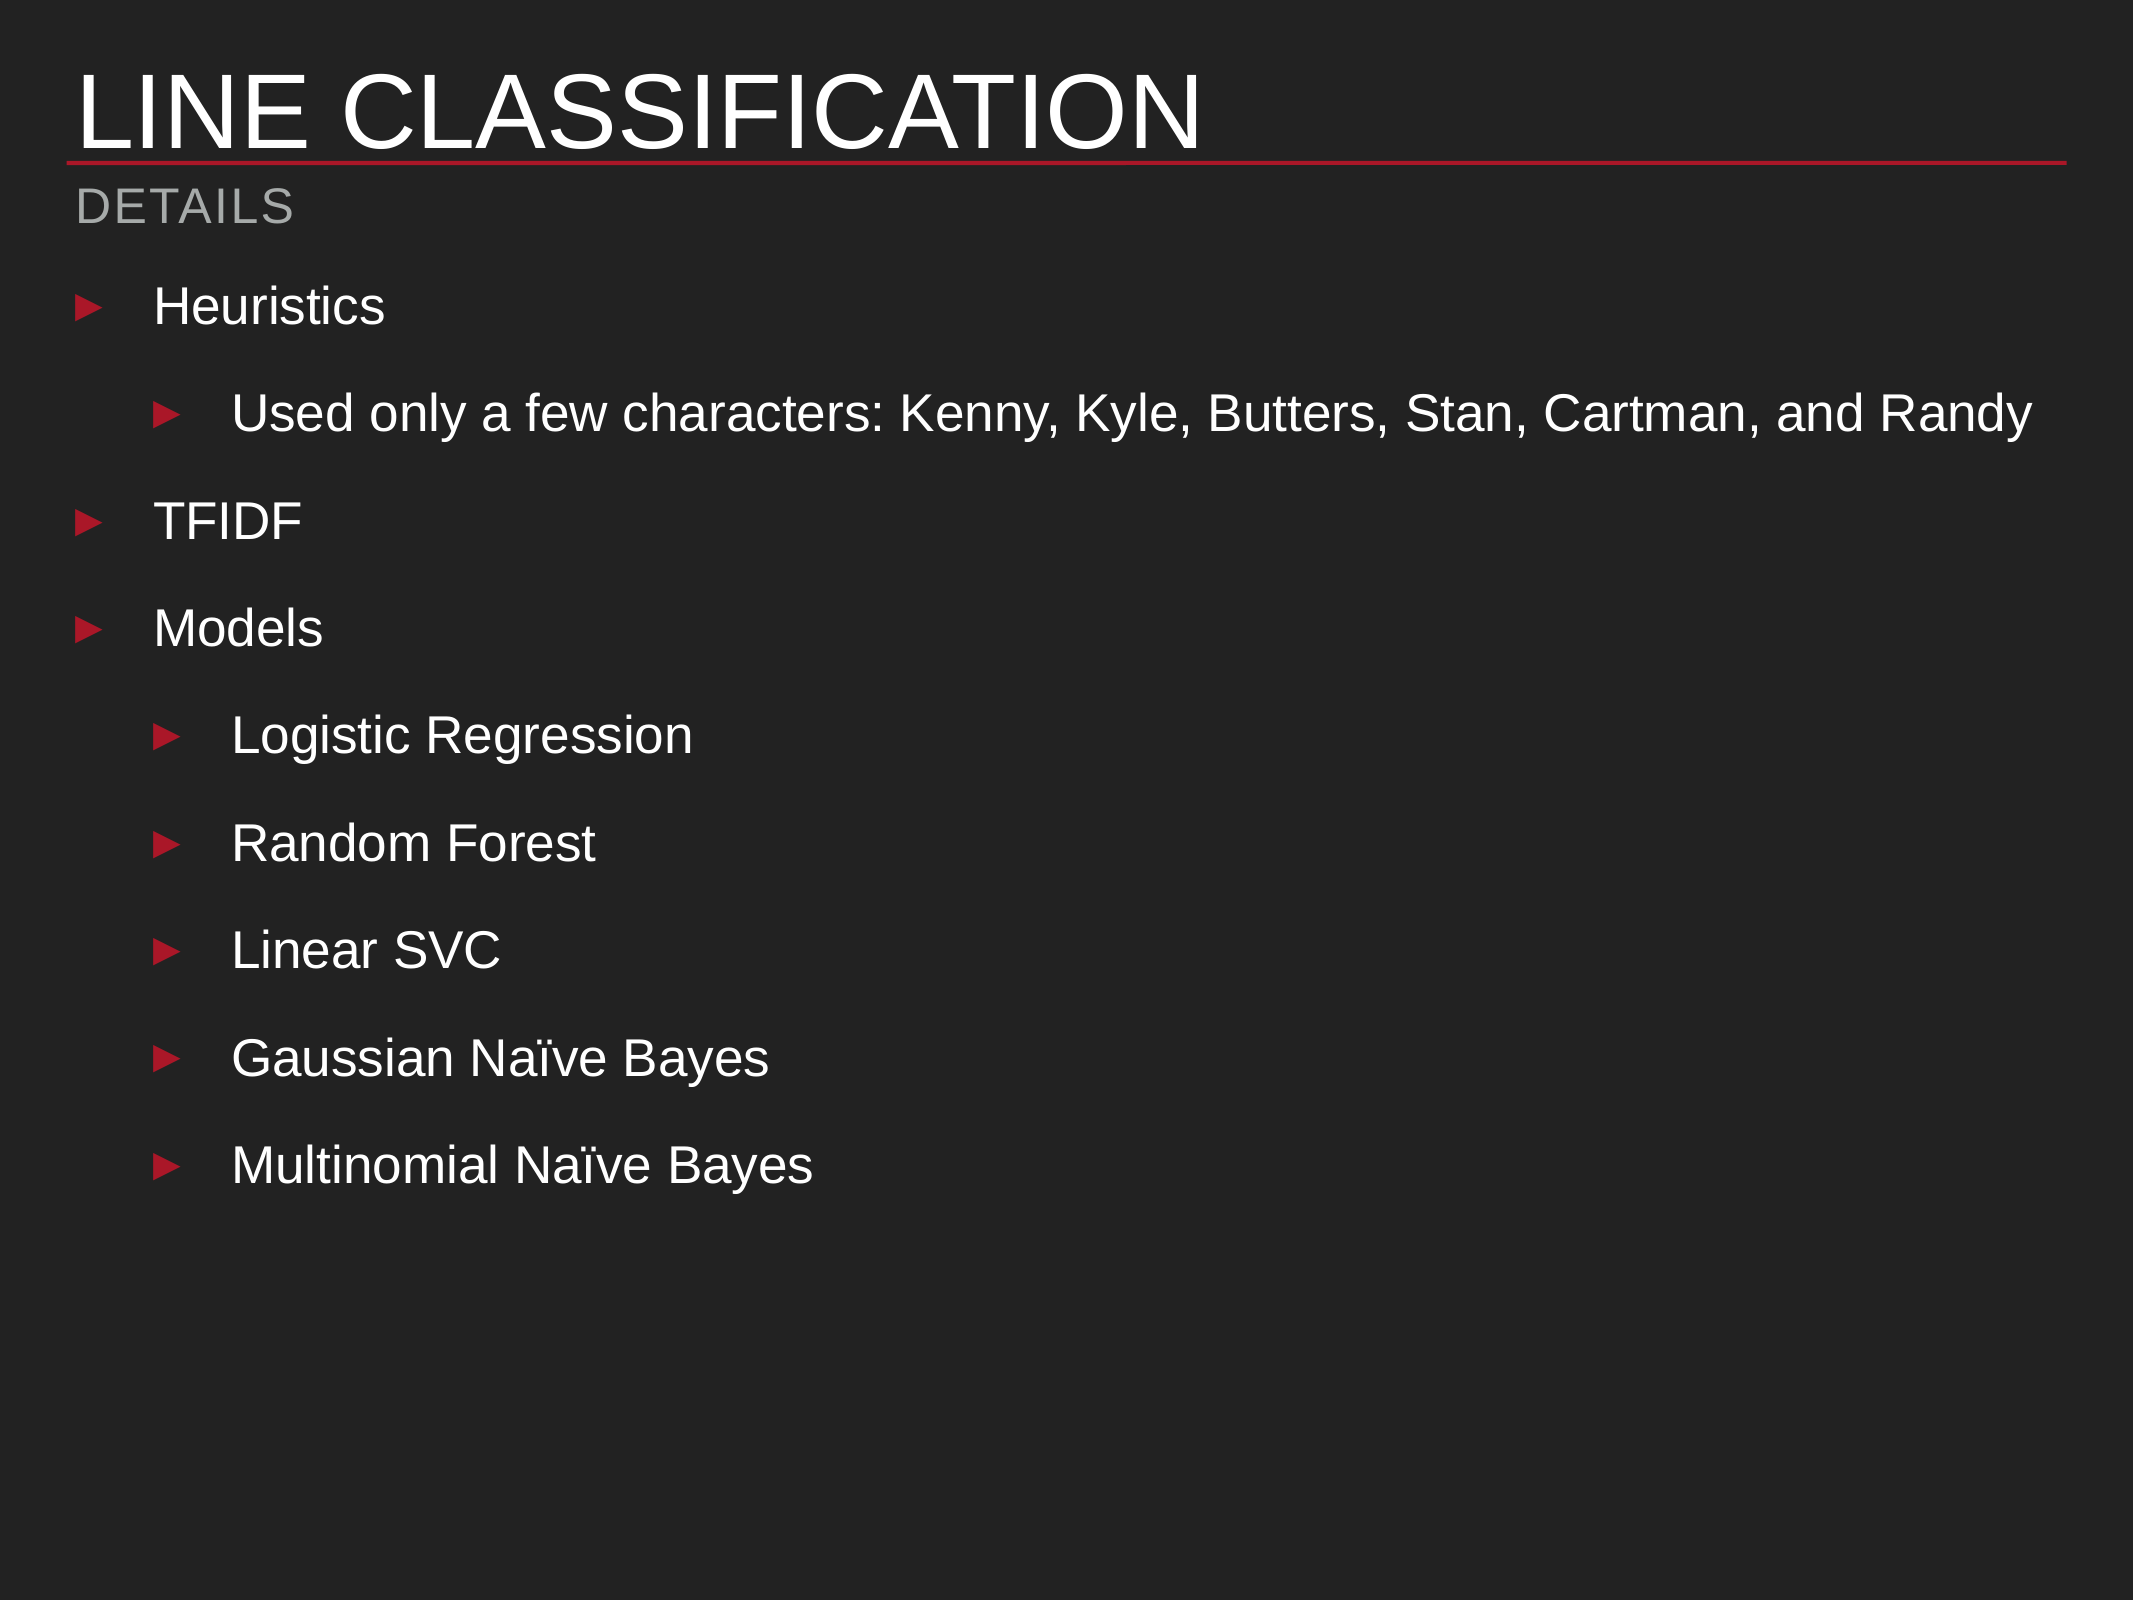

# Line Classification
Details
Heuristics
Used only a few characters: Kenny, Kyle, Butters, Stan, Cartman, and Randy
TFIDF
Models
Logistic Regression
Random Forest
Linear SVC
Gaussian Naïve Bayes
Multinomial Naïve Bayes